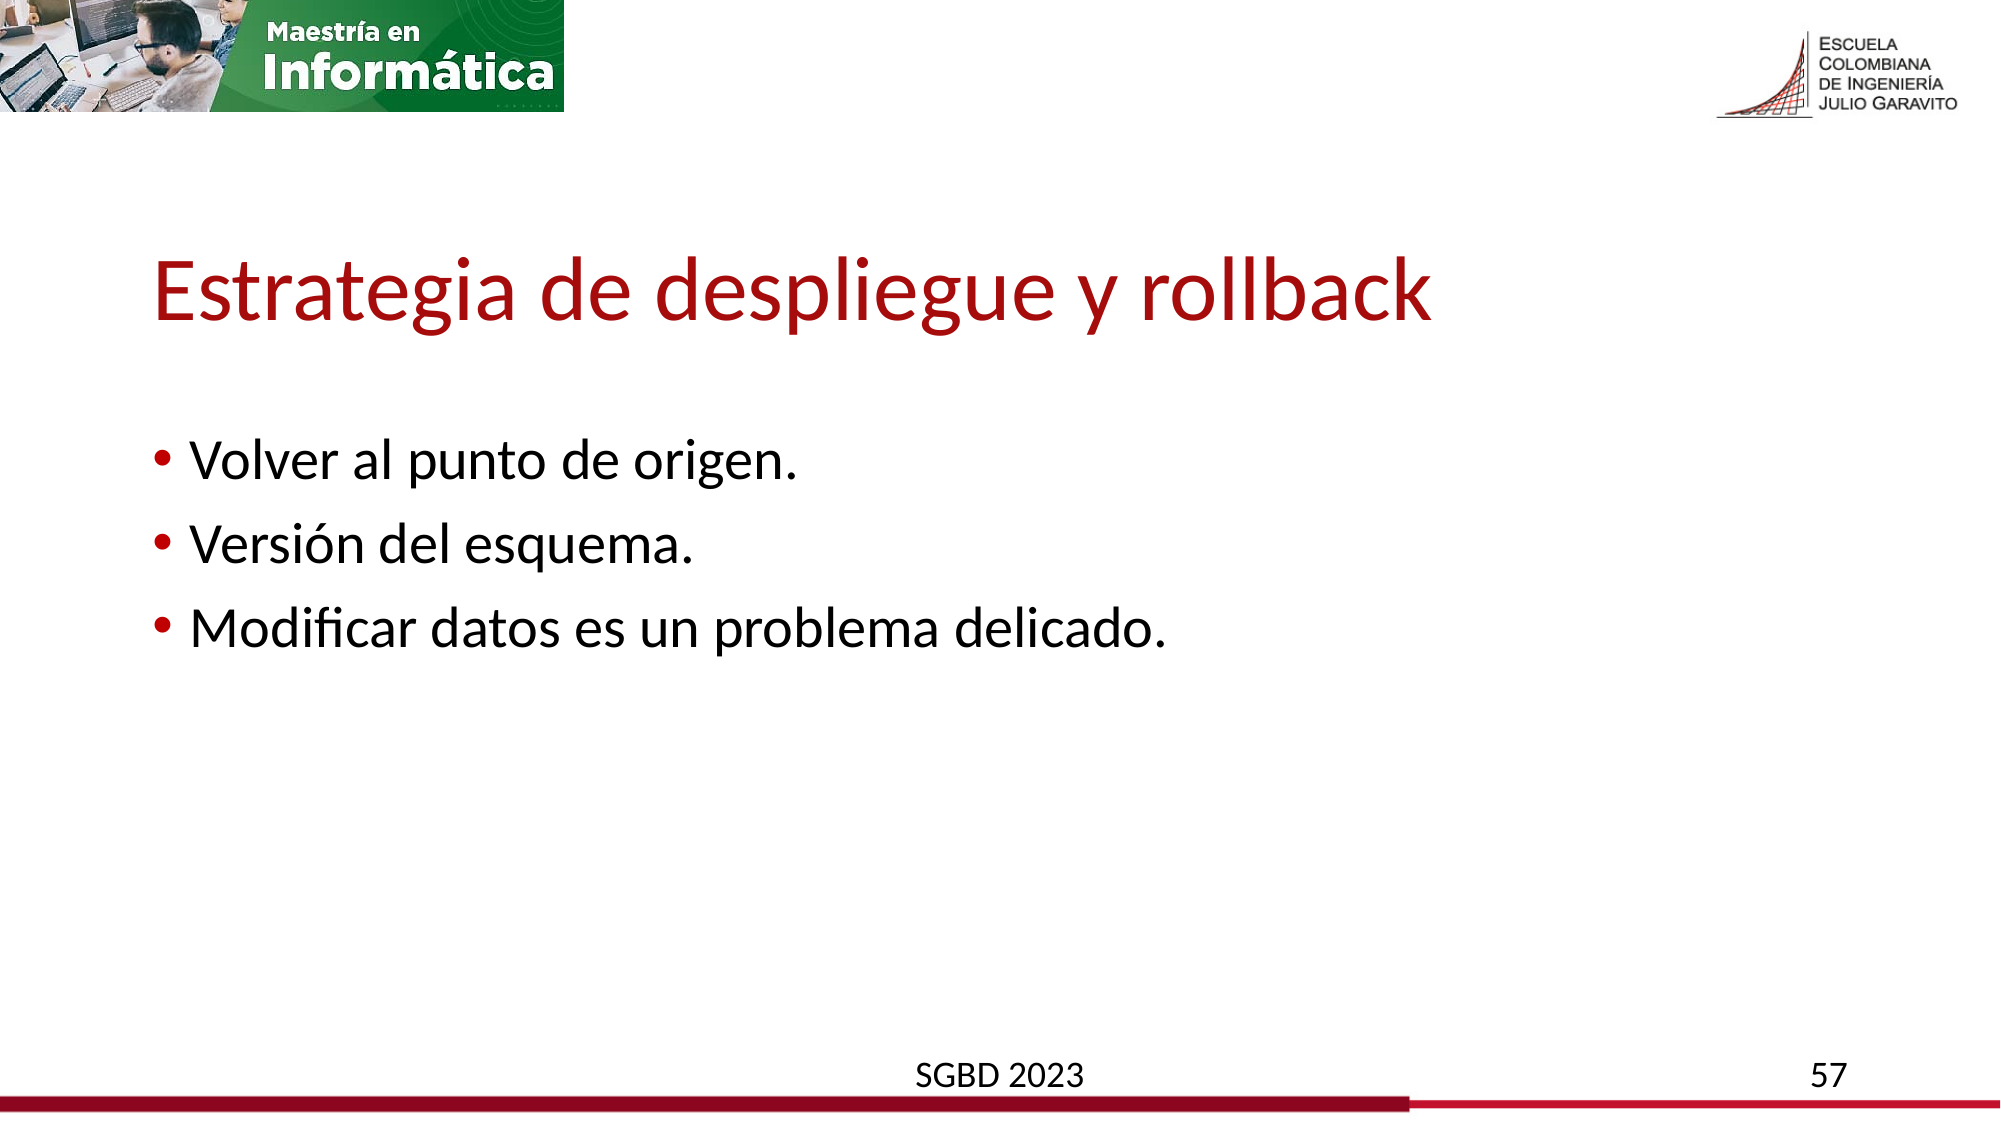

# Estrategia de despliegue y rollback
Volver al punto de origen.
Versión del esquema.
Modificar datos es un problema delicado.
SGBD 2023
57